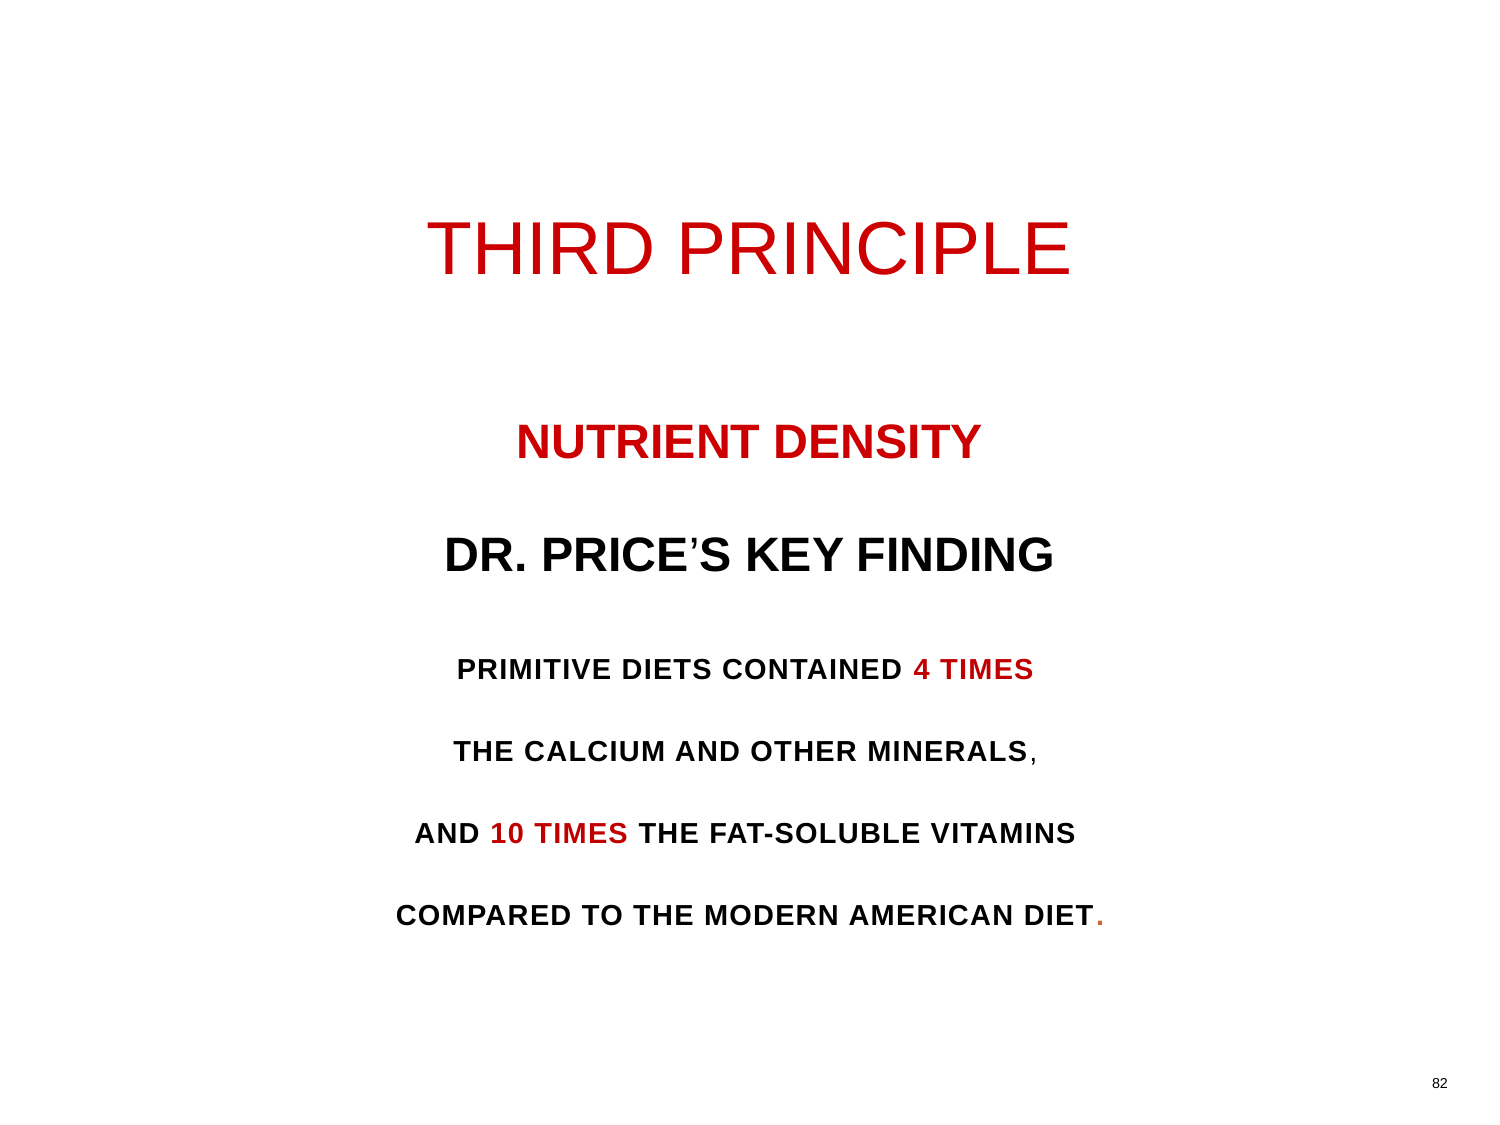

THIRD PRINCIPLE
NUTRIENT DENSITY
DR. PRICE’S KEY FINDING
PRIMITIVE DIETS CONTAINED 4 TIMES
THE CALCIUM AND OTHER MINERALS,
AND 10 TIMES THE FAT-SOLUBLE VITAMINS
COMPARED TO THE MODERN AMERICAN DIET.
82